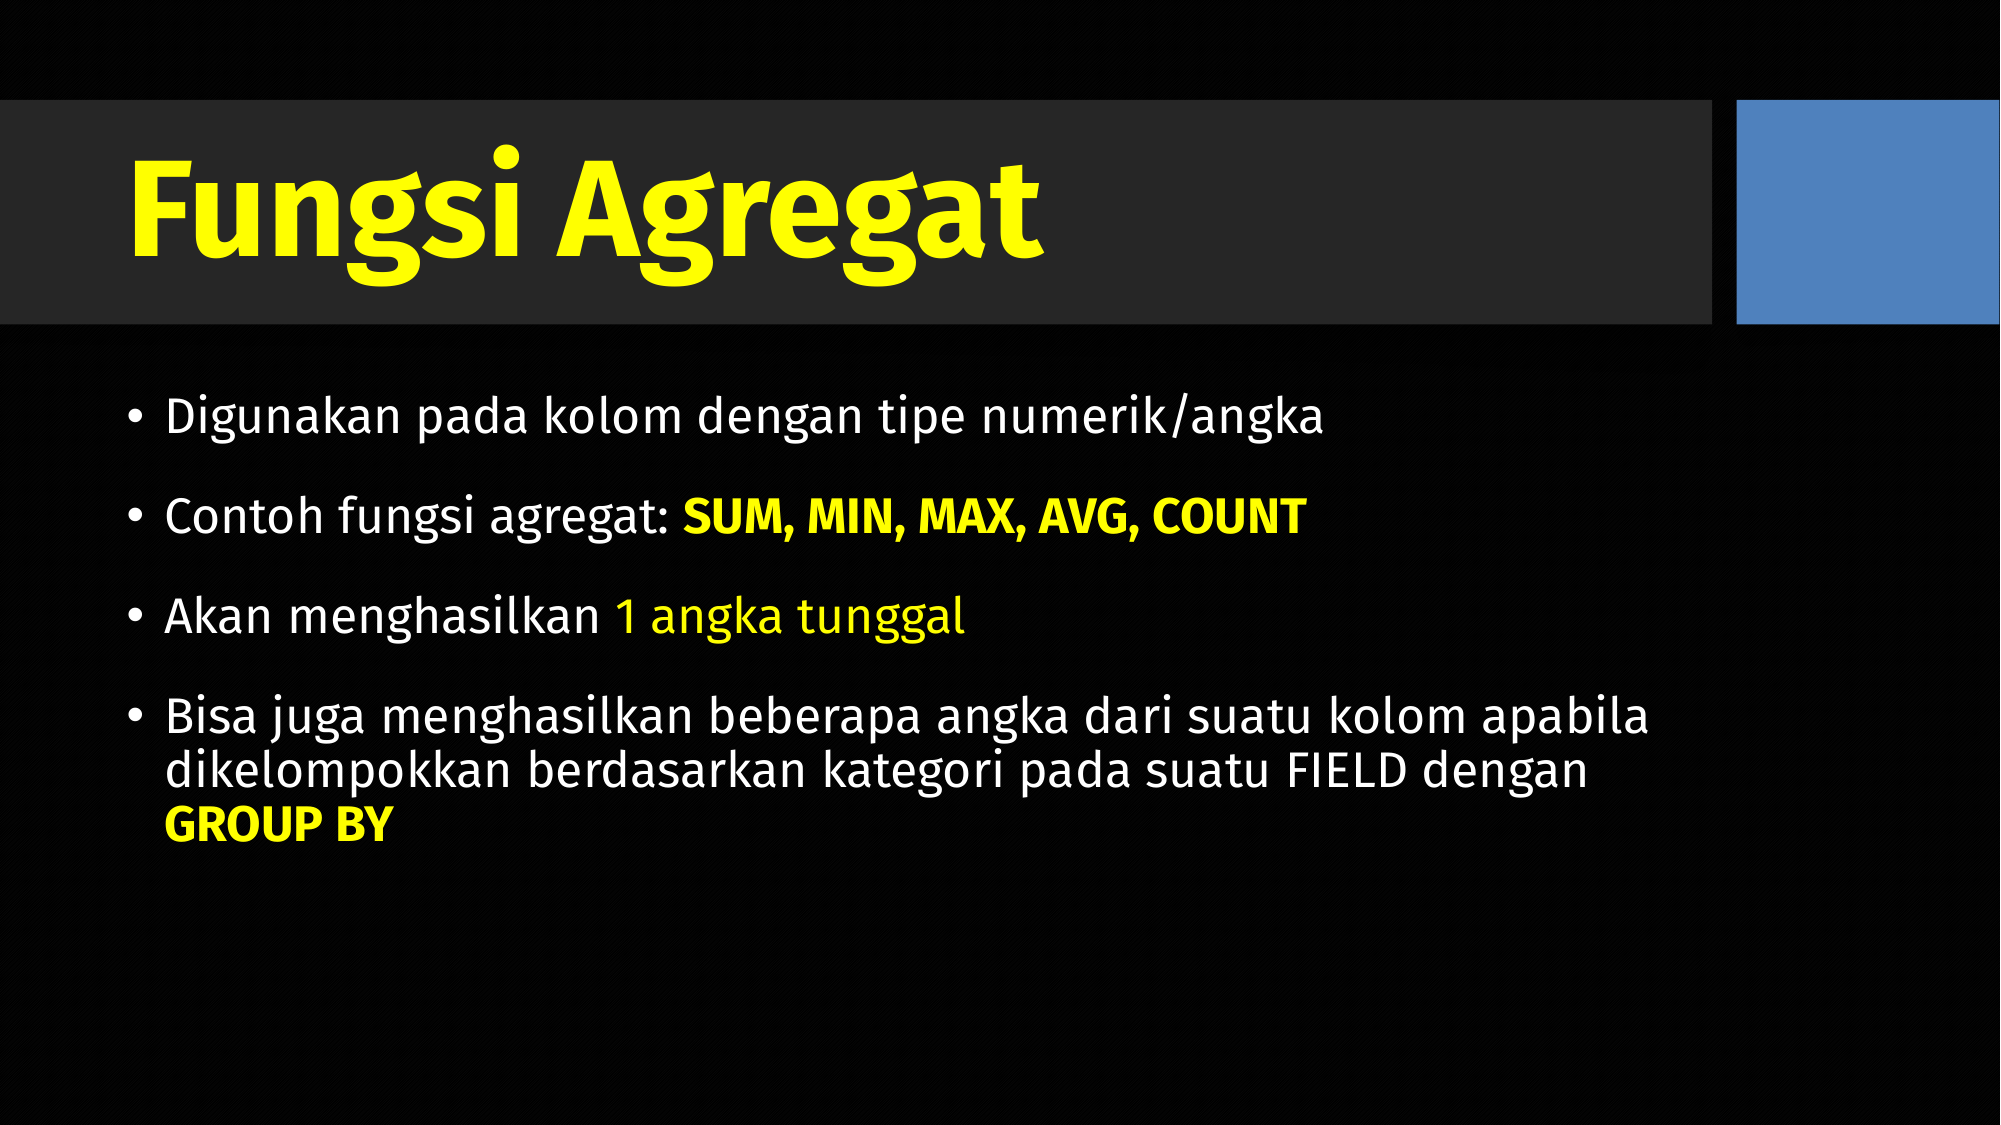

# Fungsi Agregat
Digunakan pada kolom dengan tipe numerik/angka
Contoh fungsi agregat: SUM, MIN, MAX, AVG, COUNT
Akan menghasilkan 1 angka tunggal
Bisa juga menghasilkan beberapa angka dari suatu kolom apabila dikelompokkan berdasarkan kategori pada suatu FIELD dengan GROUP BY